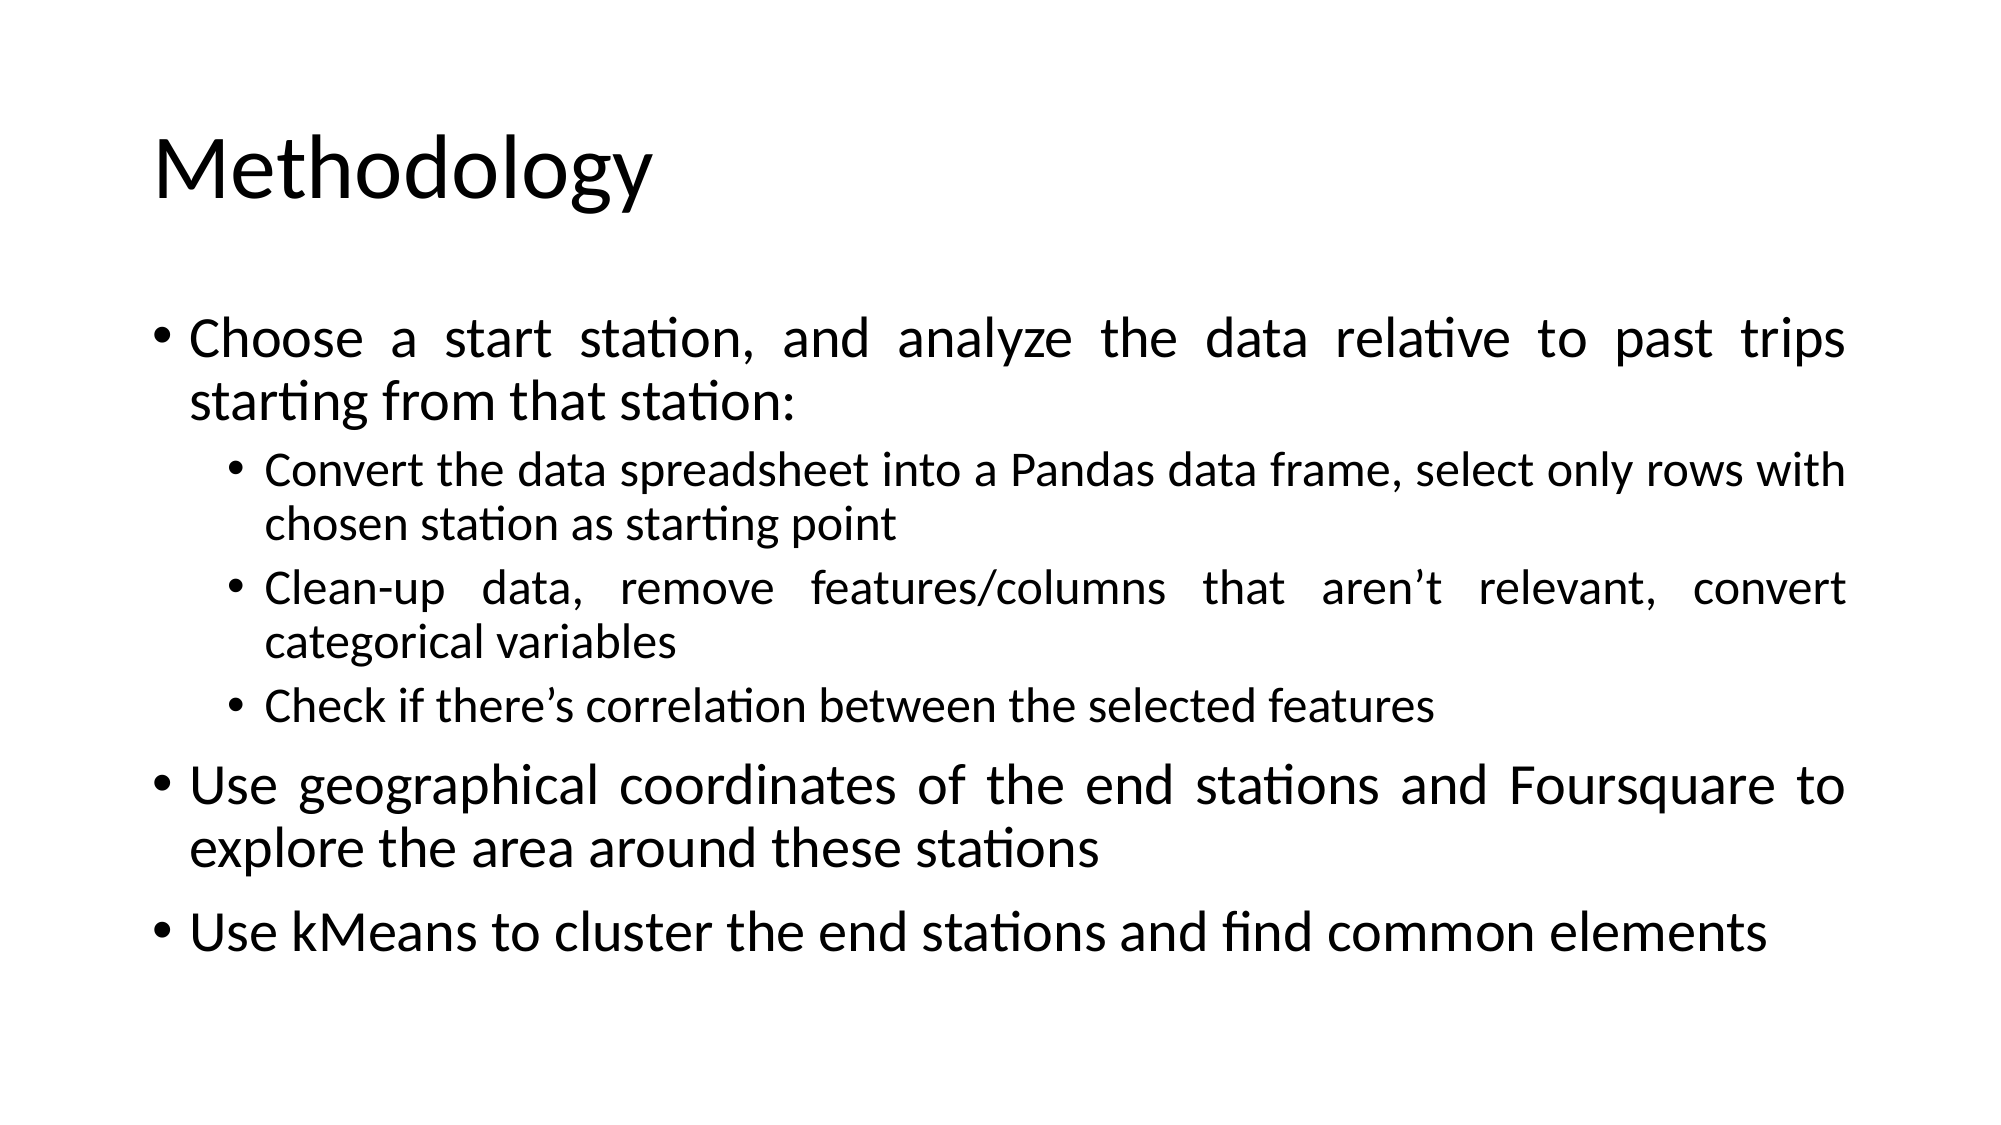

# Methodology
Choose a start station, and analyze the data relative to past trips starting from that station:
Convert the data spreadsheet into a Pandas data frame, select only rows with chosen station as starting point
Clean-up data, remove features/columns that aren’t relevant, convert categorical variables
Check if there’s correlation between the selected features
Use geographical coordinates of the end stations and Foursquare to explore the area around these stations
Use kMeans to cluster the end stations and find common elements